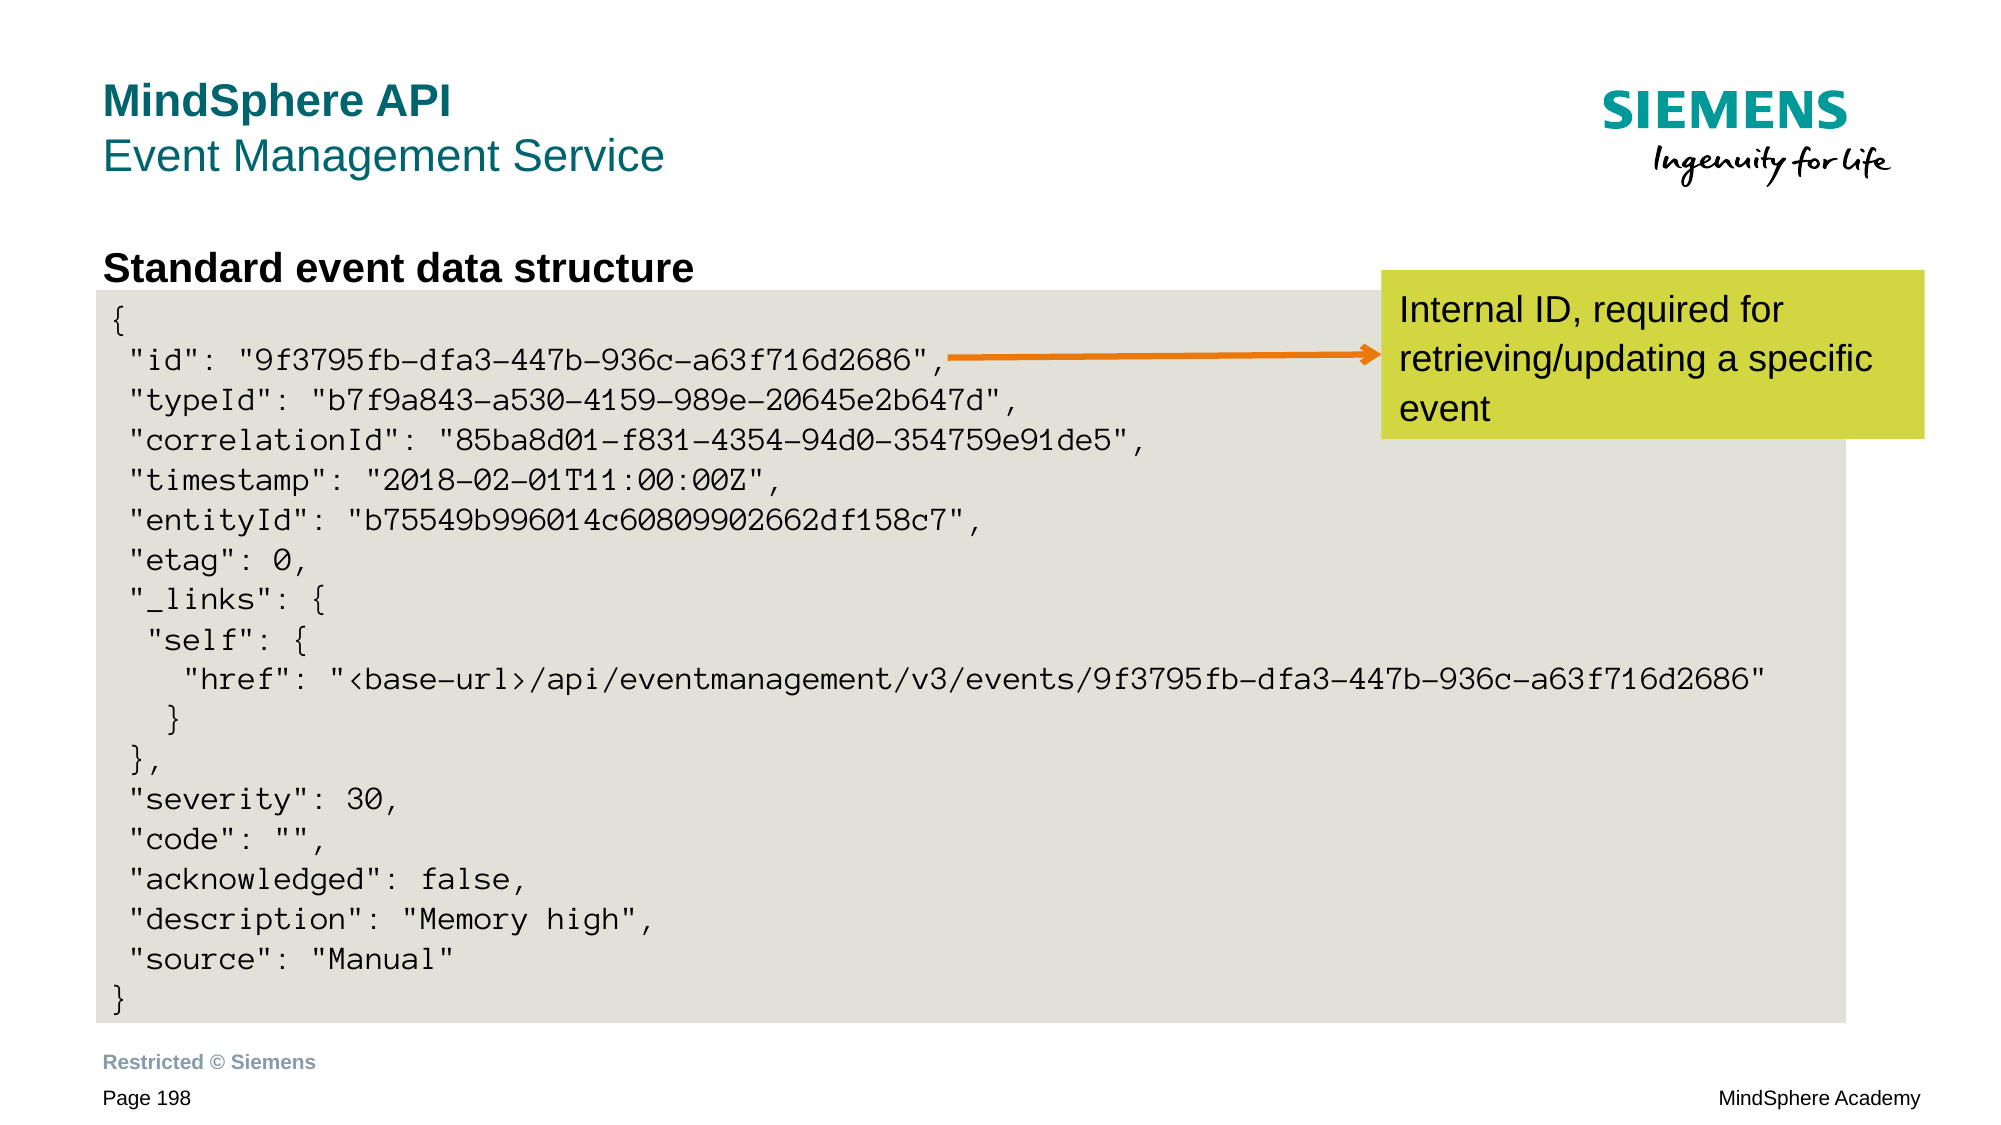

# MindSphere API Event Management Service
Standard event data structure
Internal ID, required for retrieving/updating a specific event
{
 "id": "9f3795fb-dfa3-447b-936c-a63f716d2686",
 "typeId": "b7f9a843-a530-4159-989e-20645e2b647d",
 "correlationId": "85ba8d01-f831-4354-94d0-354759e91de5",
 "timestamp": "2018-02-01T11:00:00Z",
 "entityId": "b75549b996014c60809902662df158c7",
 "etag": 0,
 "_links": {
  "self": {
    "href": "<base-url>/api/eventmanagement/v3/events/9f3795fb-dfa3-447b-936c-a63f716d2686"
   }
 },
 "severity": 30,
 "code": "",
 "acknowledged": false,
 "description": "Memory high",
 "source": "Manual"
}